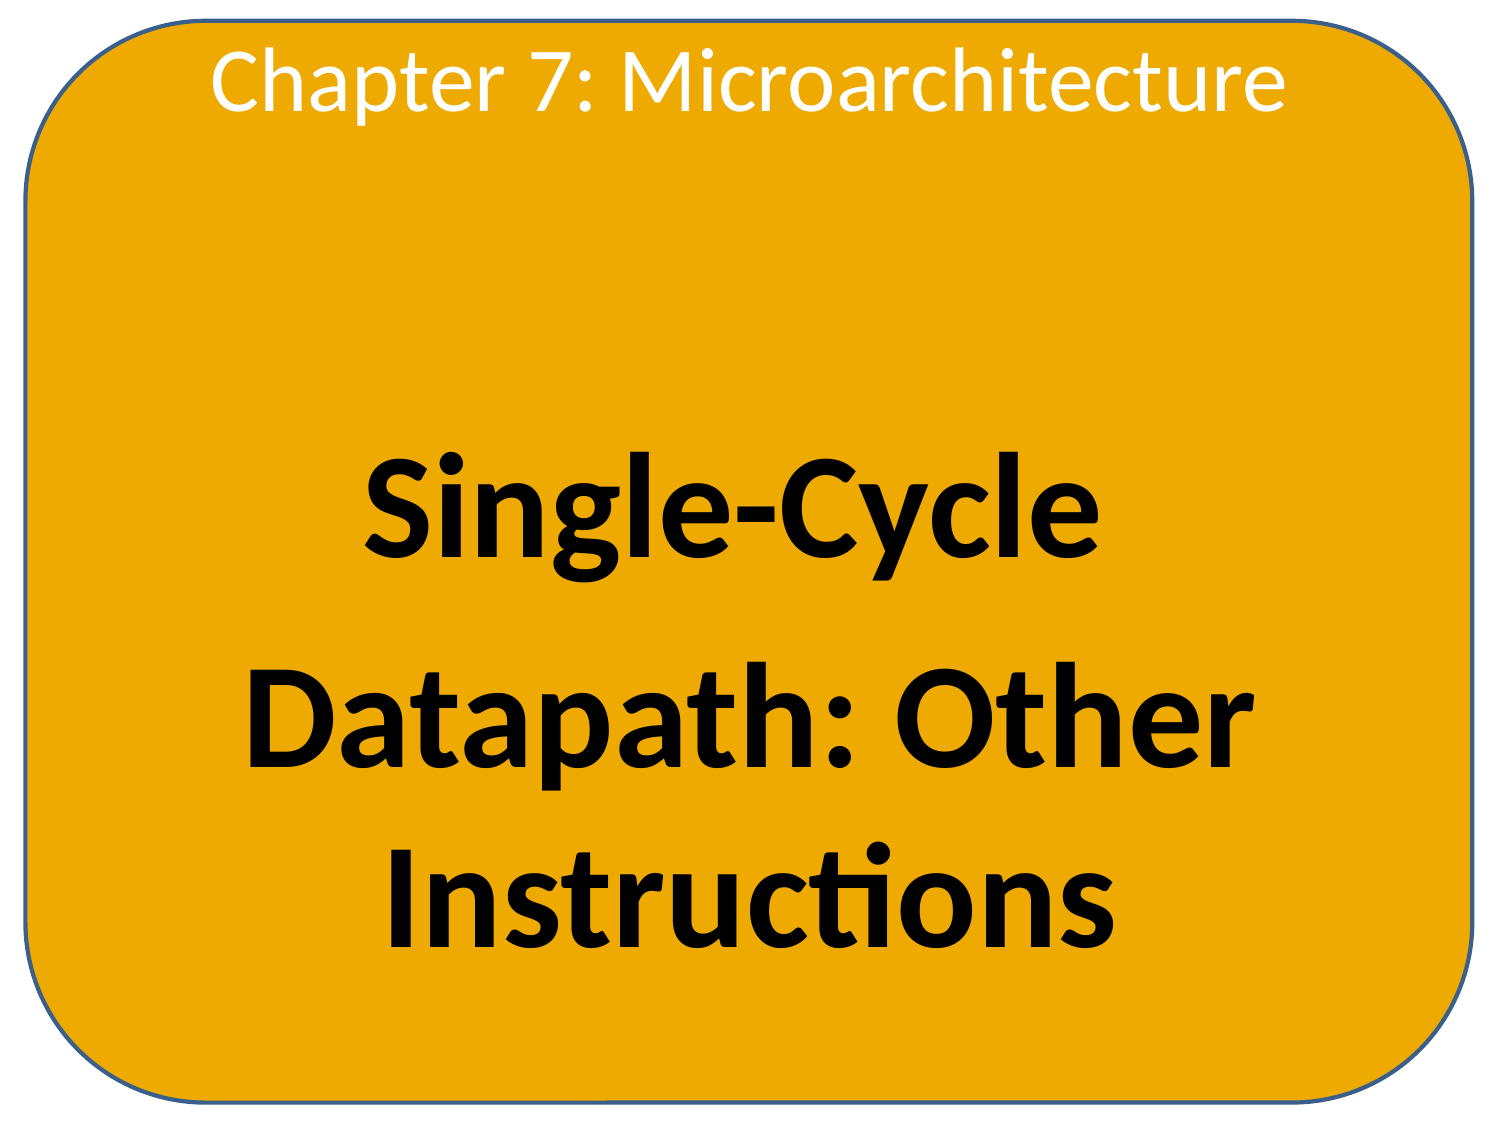

Chapter 7: Microarchitecture
Single-Cycle
Datapath: Other Instructions